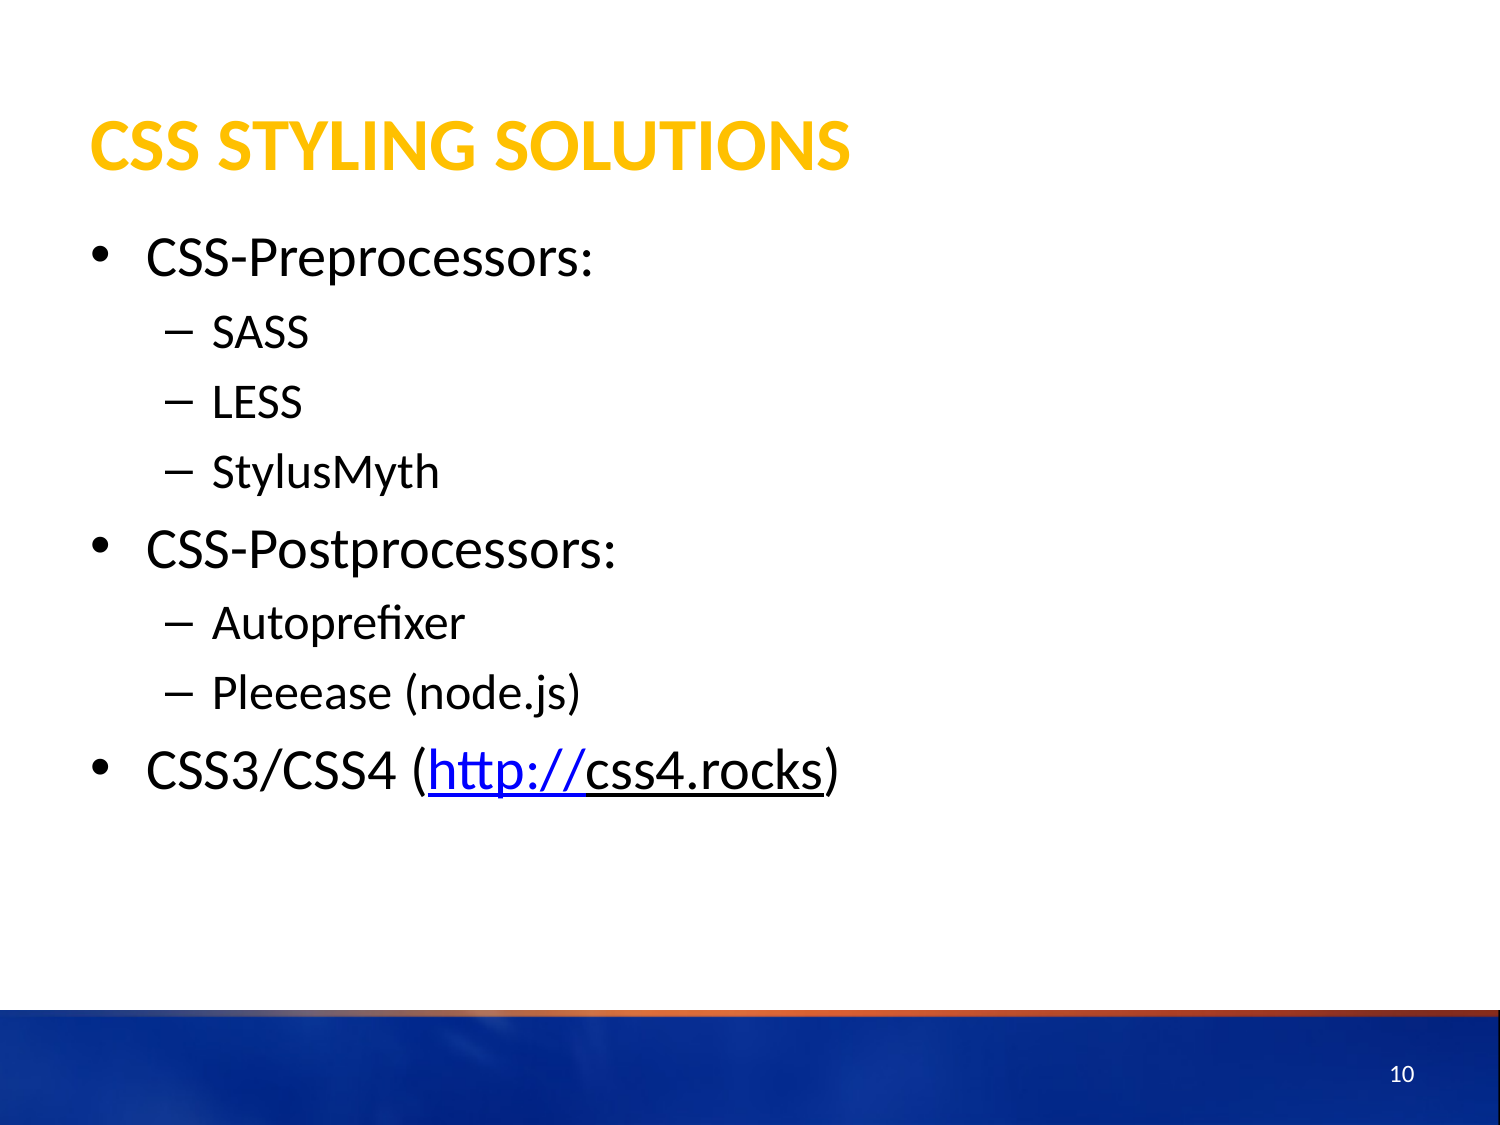

# CSS Styling Solutions
CSS-Preprocessors:
SASS
LESS
StylusMyth
CSS-Postprocessors:
Autoprefixer
Pleeease (node.js)
CSS3/CSS4 (http://css4.rocks)

10